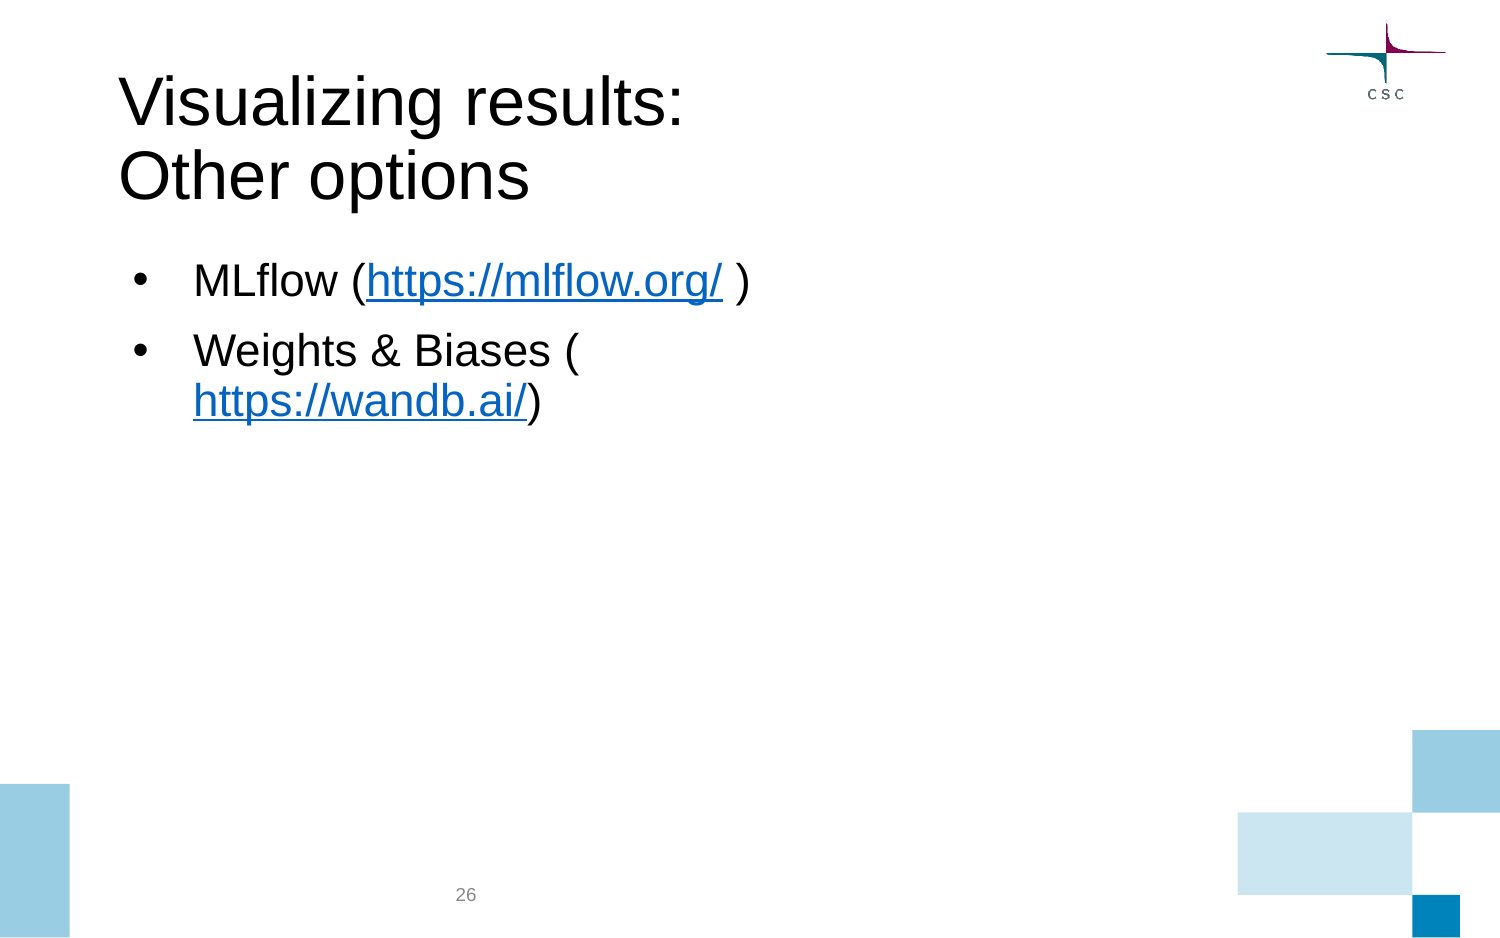

# Visualizing results: Other options
MLflow (https://mlflow.org/ )
Weights & Biases (https://wandb.ai/)

26